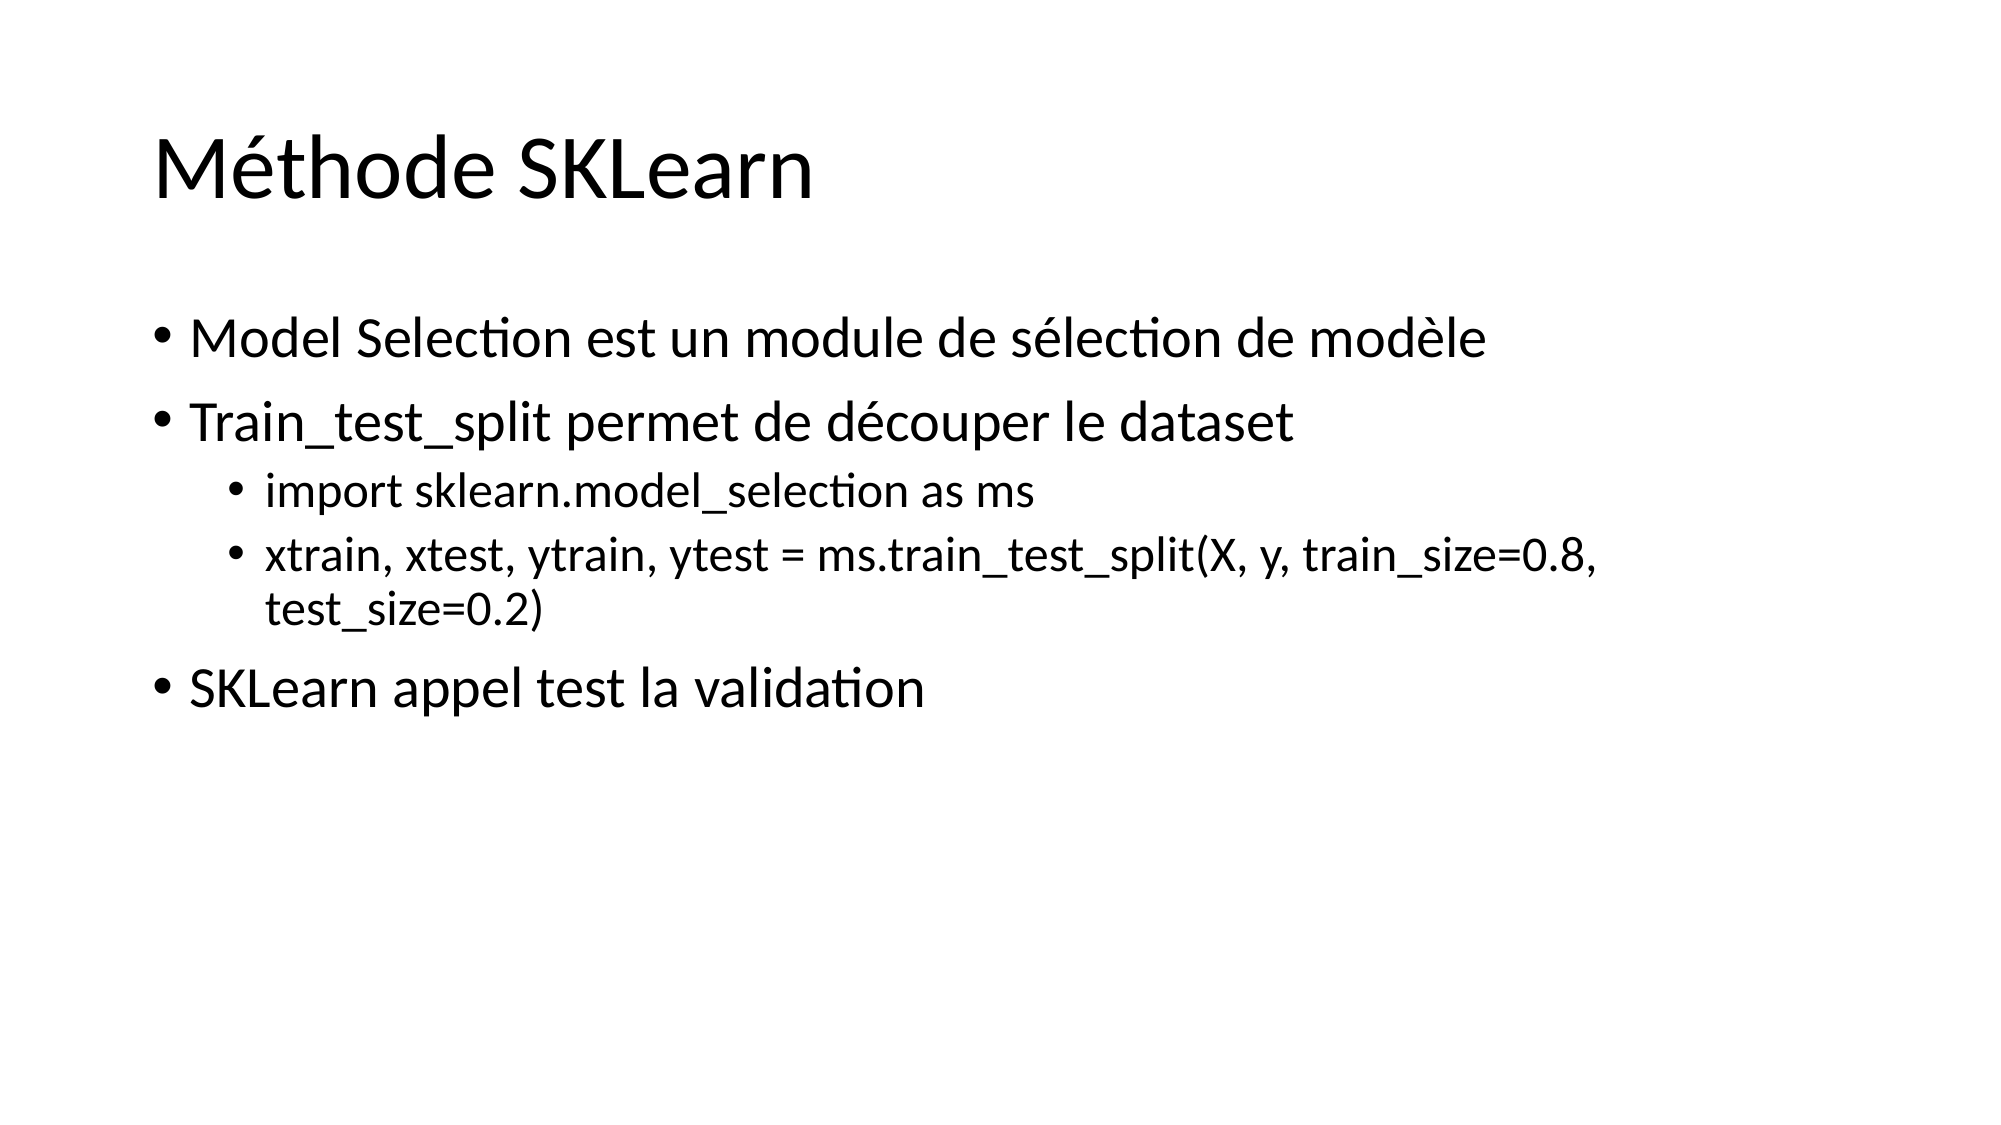

# Méthode SKLearn
Model Selection est un module de sélection de modèle
Train_test_split permet de découper le dataset
import sklearn.model_selection as ms
xtrain, xtest, ytrain, ytest = ms.train_test_split(X, y, train_size=0.8, test_size=0.2)
SKLearn appel test la validation